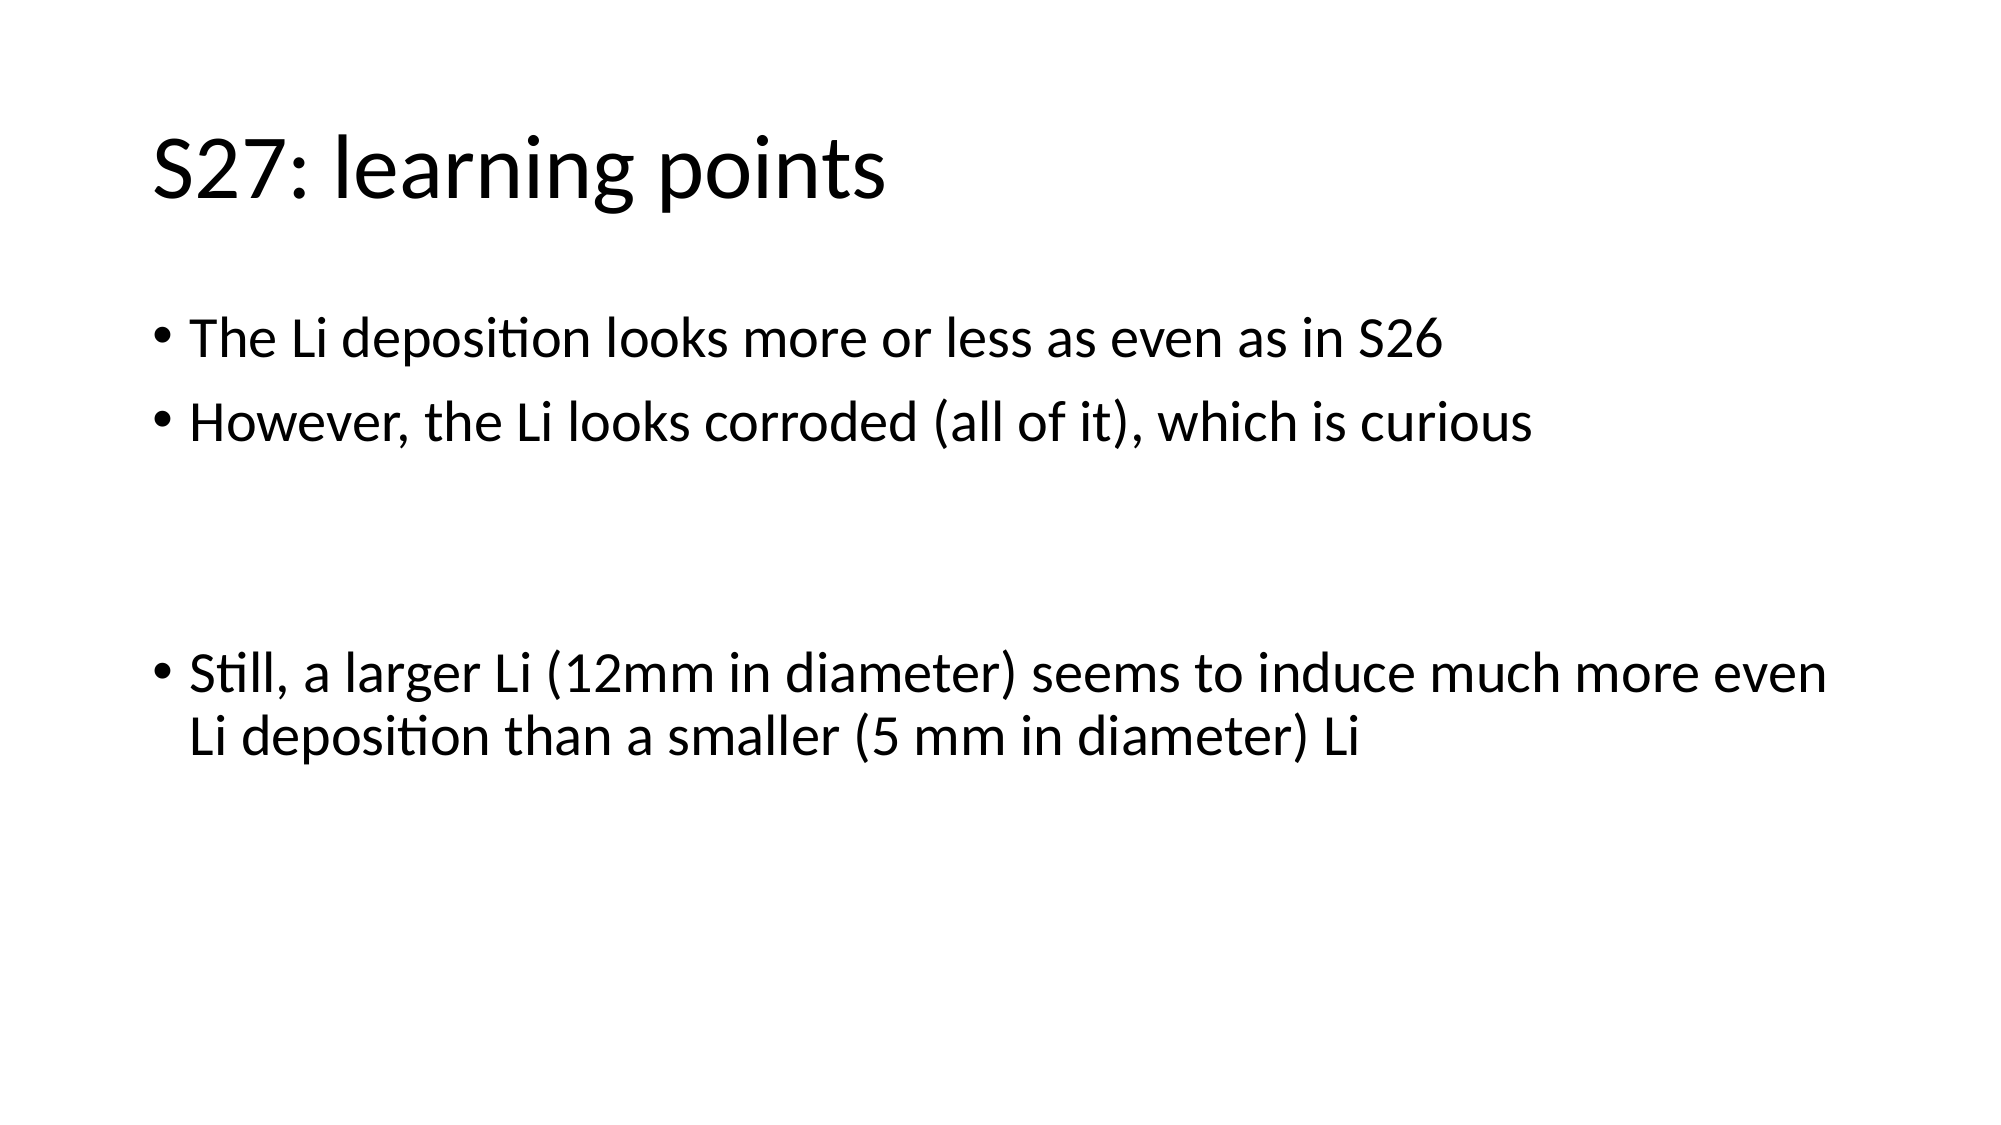

# S27: learning points
The Li deposition looks more or less as even as in S26
However, the Li looks corroded (all of it), which is curious

Still, a larger Li (12mm in diameter) seems to induce much more even Li deposition than a smaller (5 mm in diameter) Li